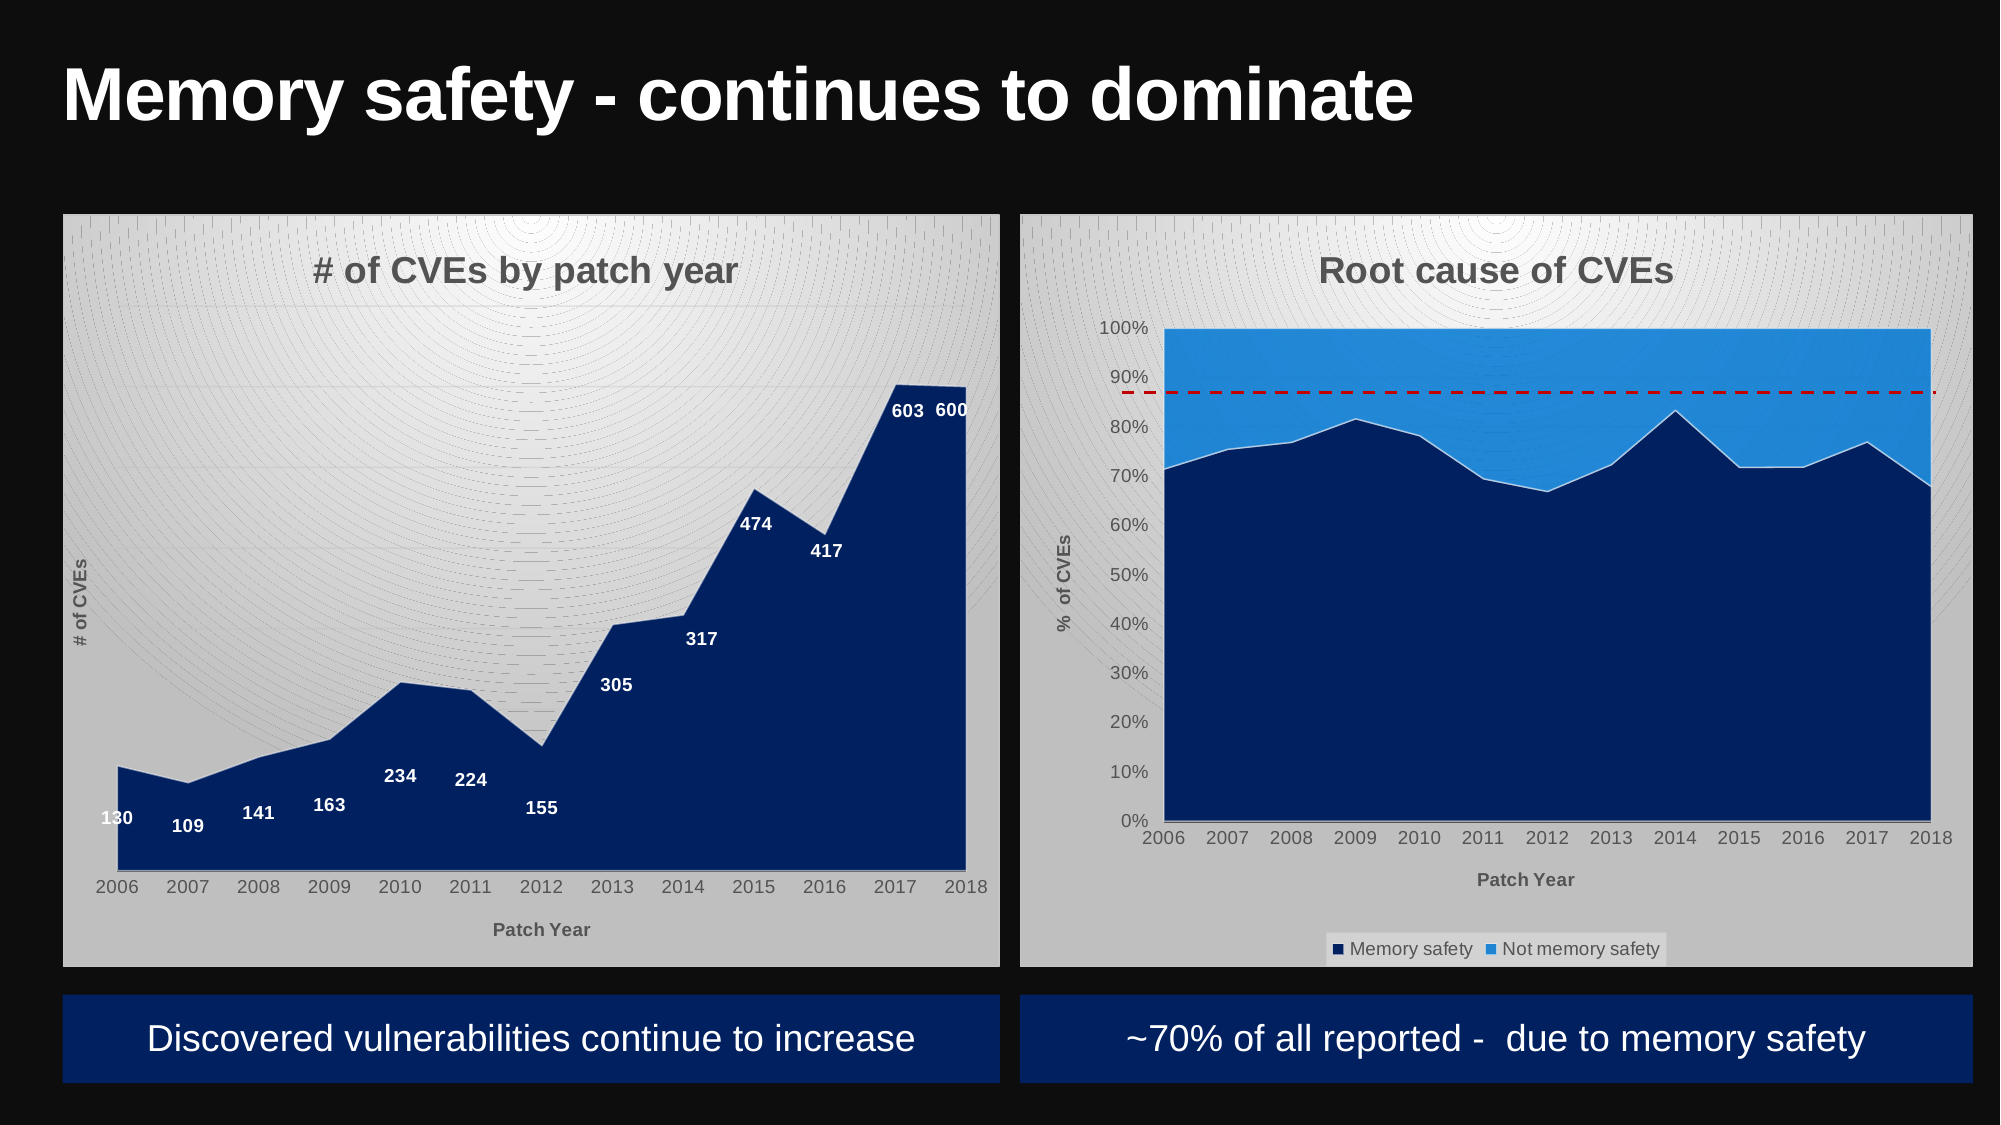

# Memory safety - continues to dominate

### Chart: # of CVEs by patch year

| Category | Total |
|---|---|
| 2006 | 130.0 |
| 2007 | 109.0 |
| 2008 | 141.0 |
| 2009 | 163.0 |
| 2010 | 234.0 |
| 2011 | 224.0 |
| 2012 | 155.0 |
| 2013 | 305.0 |
| 2014 | 317.0 |
| 2015 | 474.0 |
| 2016 | 417.0 |
| 2017 | 603.0 |
| 2018 | 600.0 |

### Chart: Root cause of CVEs

| Category | Memory safety | Not memory safety |
|---|---|---|
| 2006 | 0.7307692307692307 | 0.2923076923076923 |
| 2007 | 0.7614678899082569 | 0.24770642201834864 |
| 2008 | 0.8014184397163121 | 0.24113475177304963 |
| 2009 | 0.8466257668711656 | 0.1901840490797546 |
| 2010 | 0.782051282051282 | 0.21794871794871795 |
| 2011 | 0.7008928571428571 | 0.3080357142857143 |
| 2012 | 0.6774193548387096 | 0.33548387096774196 |
| 2013 | 0.7377049180327869 | 0.2819672131147541 |
| 2014 | 0.8391167192429022 | 0.167192429022082 |
| 2015 | 0.729957805907173 | 0.2869198312236287 |
| 2016 | 0.7218225419664268 | 0.2829736211031175 |
| 2017 | 0.7860696517412935 | 0.23548922056384744 |
| 2018 | 0.6811352253756261 | 0.32220367278797996 |

Discovered vulnerabilities continue to increase
~70% of all reported -  due to memory safety